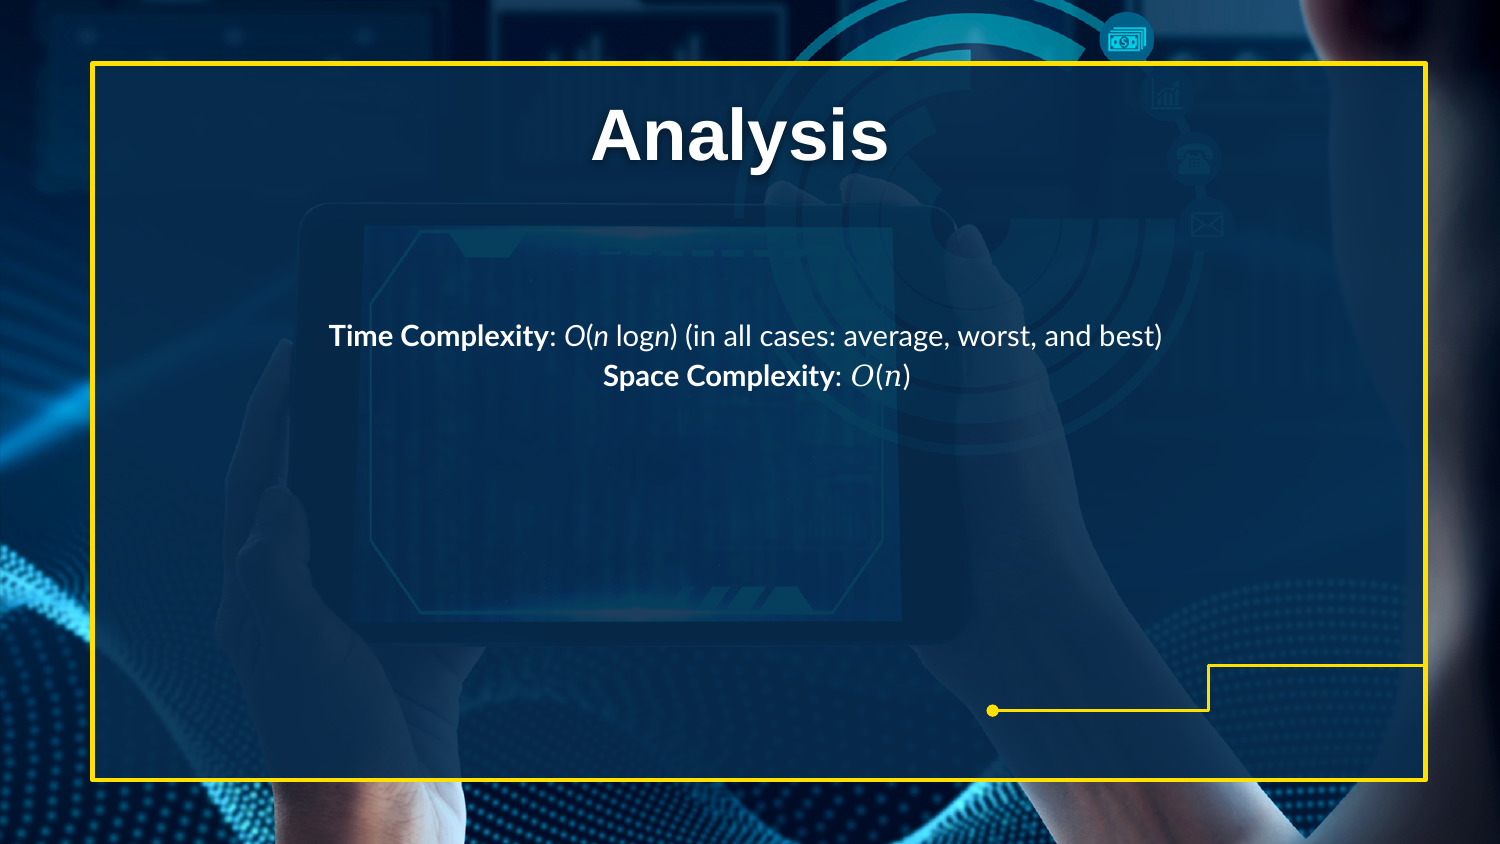

# Analysis
Time Complexity: O(n logn) (in all cases: average, worst, and best)
Space Complexity: 𝑂(𝑛)